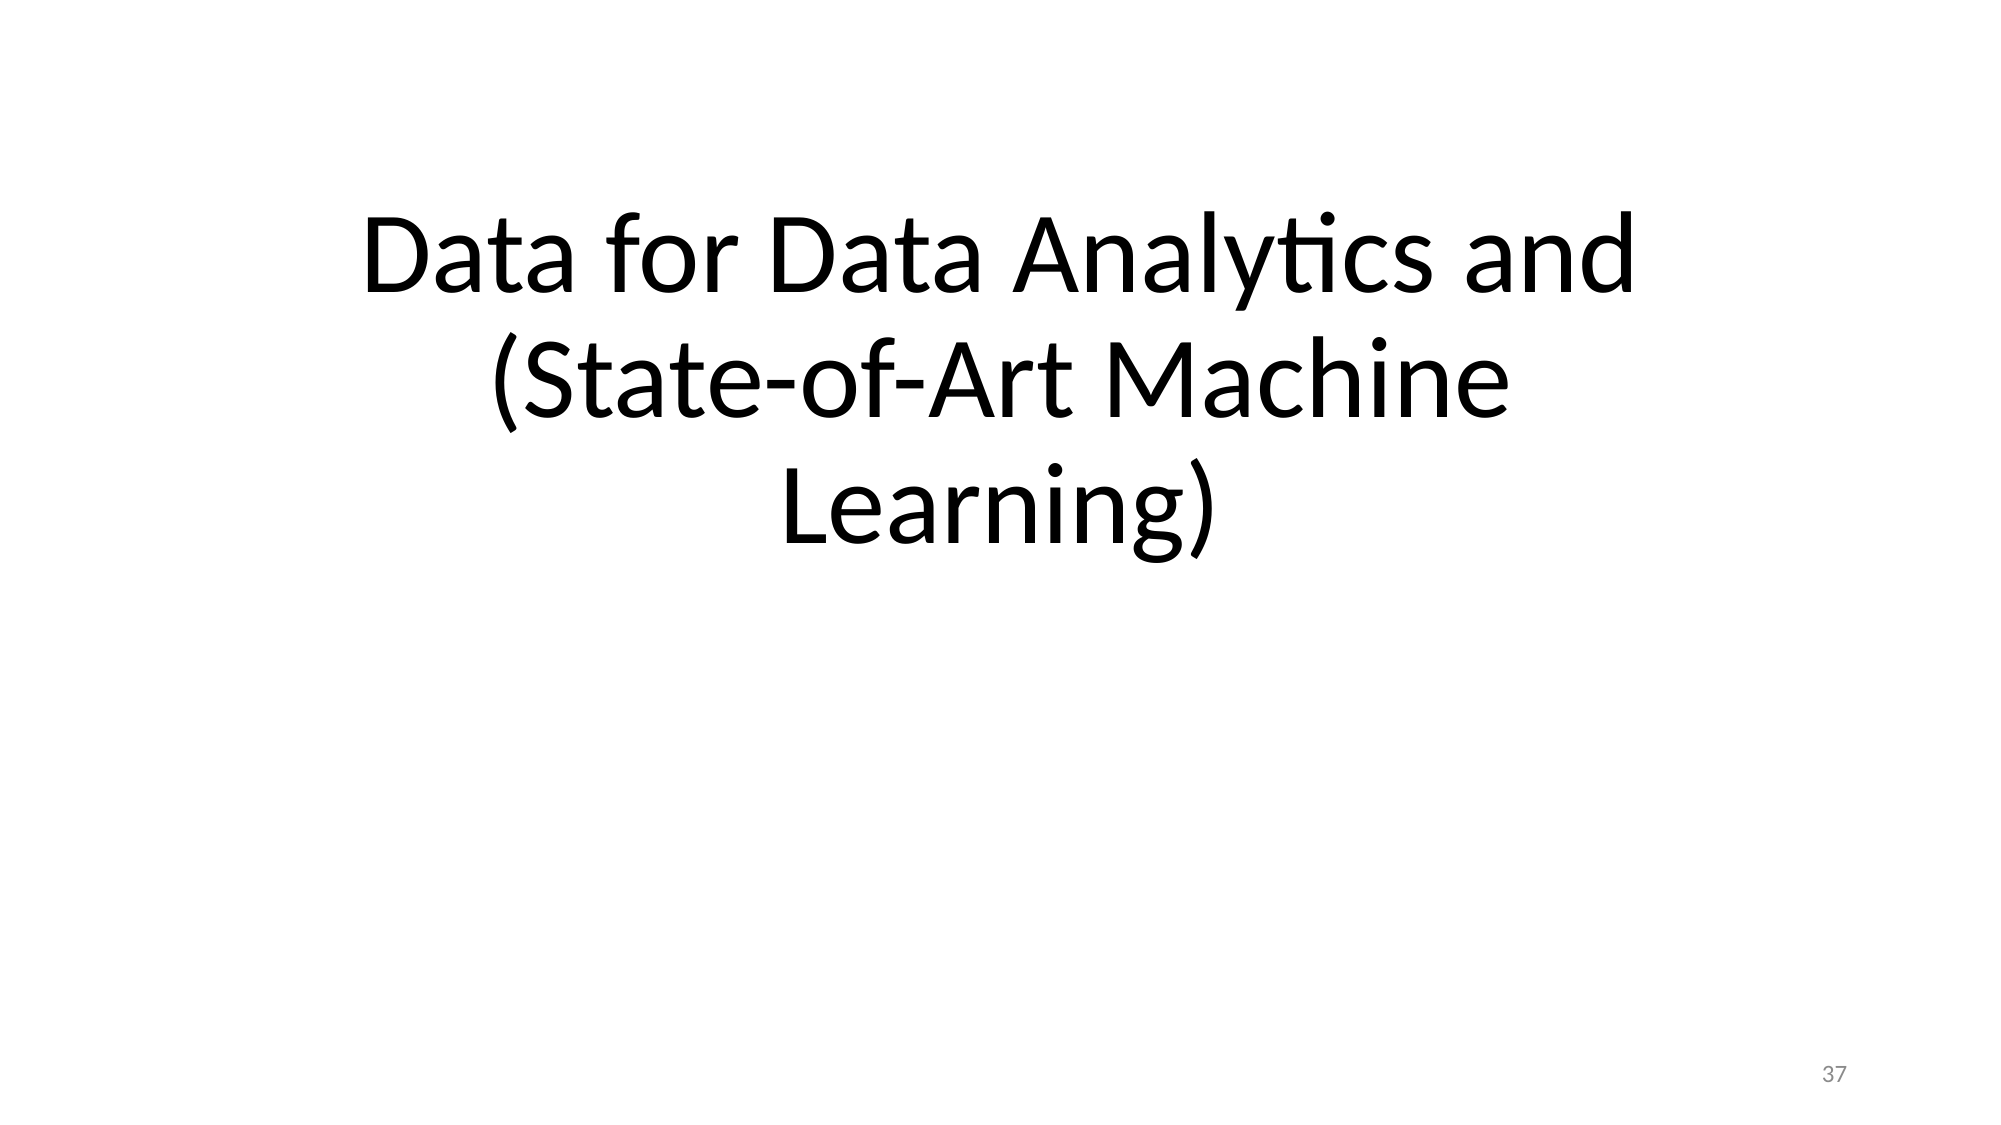

# Data for Data Analytics and (State-of-Art Machine Learning)

37